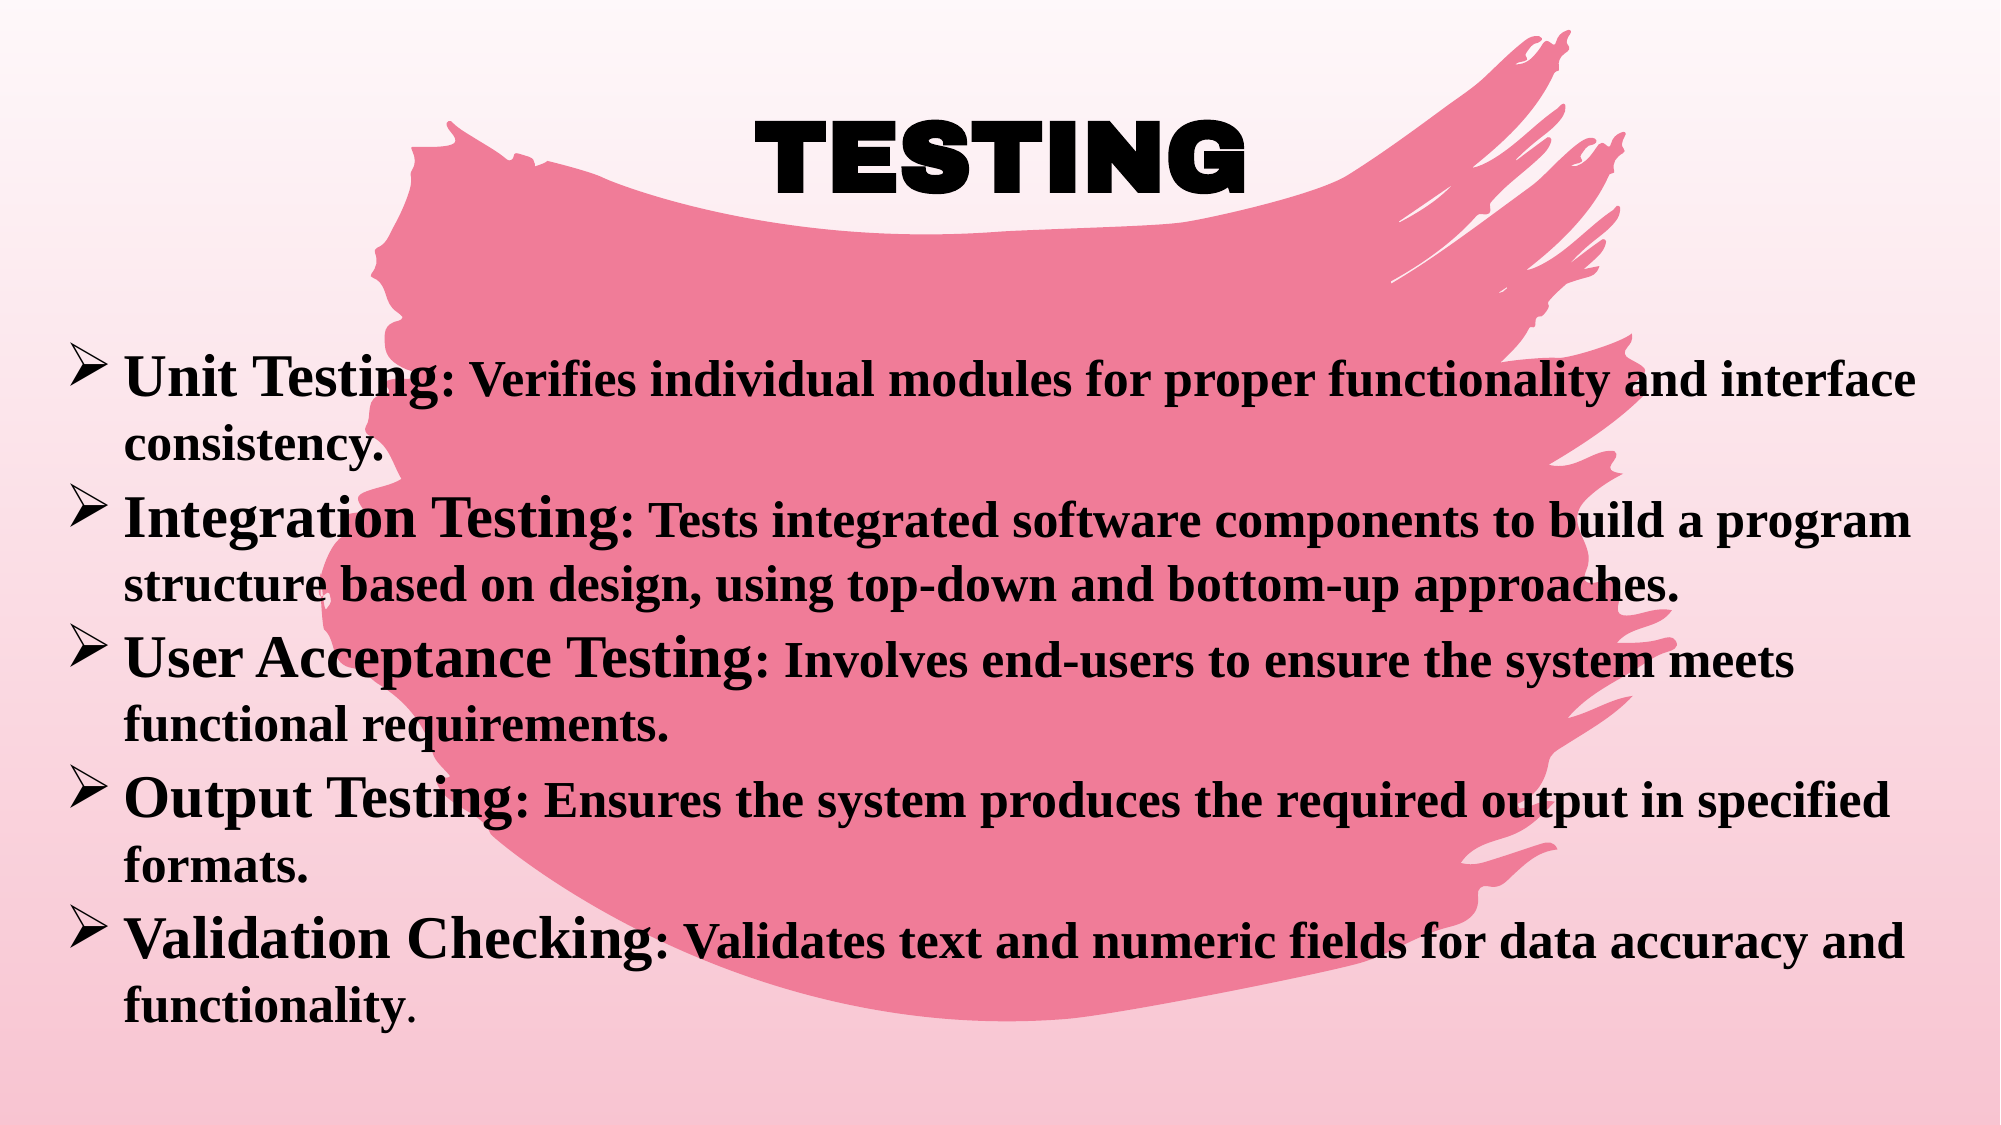

# TESTING
Unit Testing: Verifies individual modules for proper functionality and interface consistency.
Integration Testing: Tests integrated software components to build a program structure based on design, using top-down and bottom-up approaches.
User Acceptance Testing: Involves end-users to ensure the system meets functional requirements.
Output Testing: Ensures the system produces the required output in specified formats.
Validation Checking: Validates text and numeric fields for data accuracy and functionality.

23